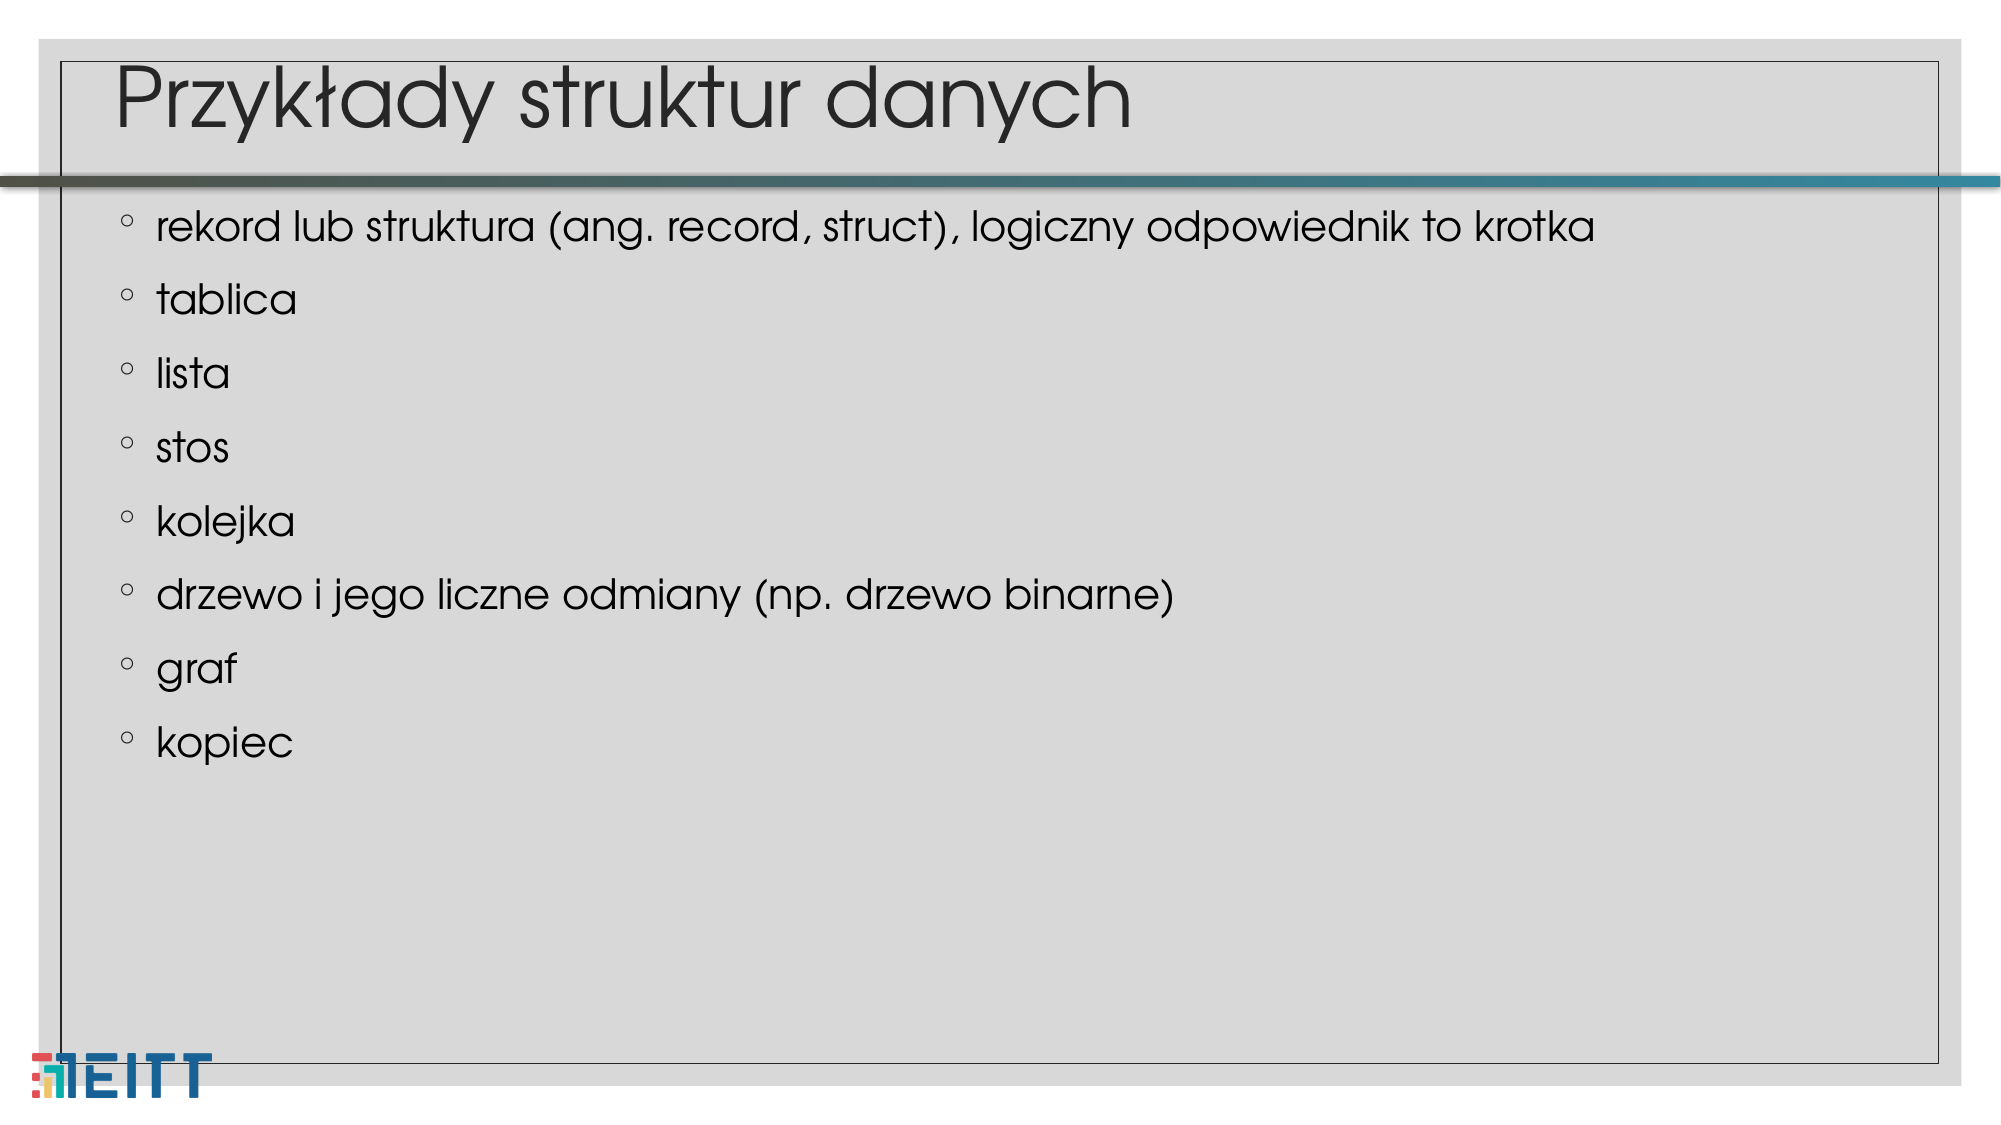

# Przykłady struktur danych
 rekord lub struktura (ang. record, struct), logiczny odpowiednik to krotka
 tablica
 lista
 stos
 kolejka
 drzewo i jego liczne odmiany (np. drzewo binarne)
 graf
 kopiec